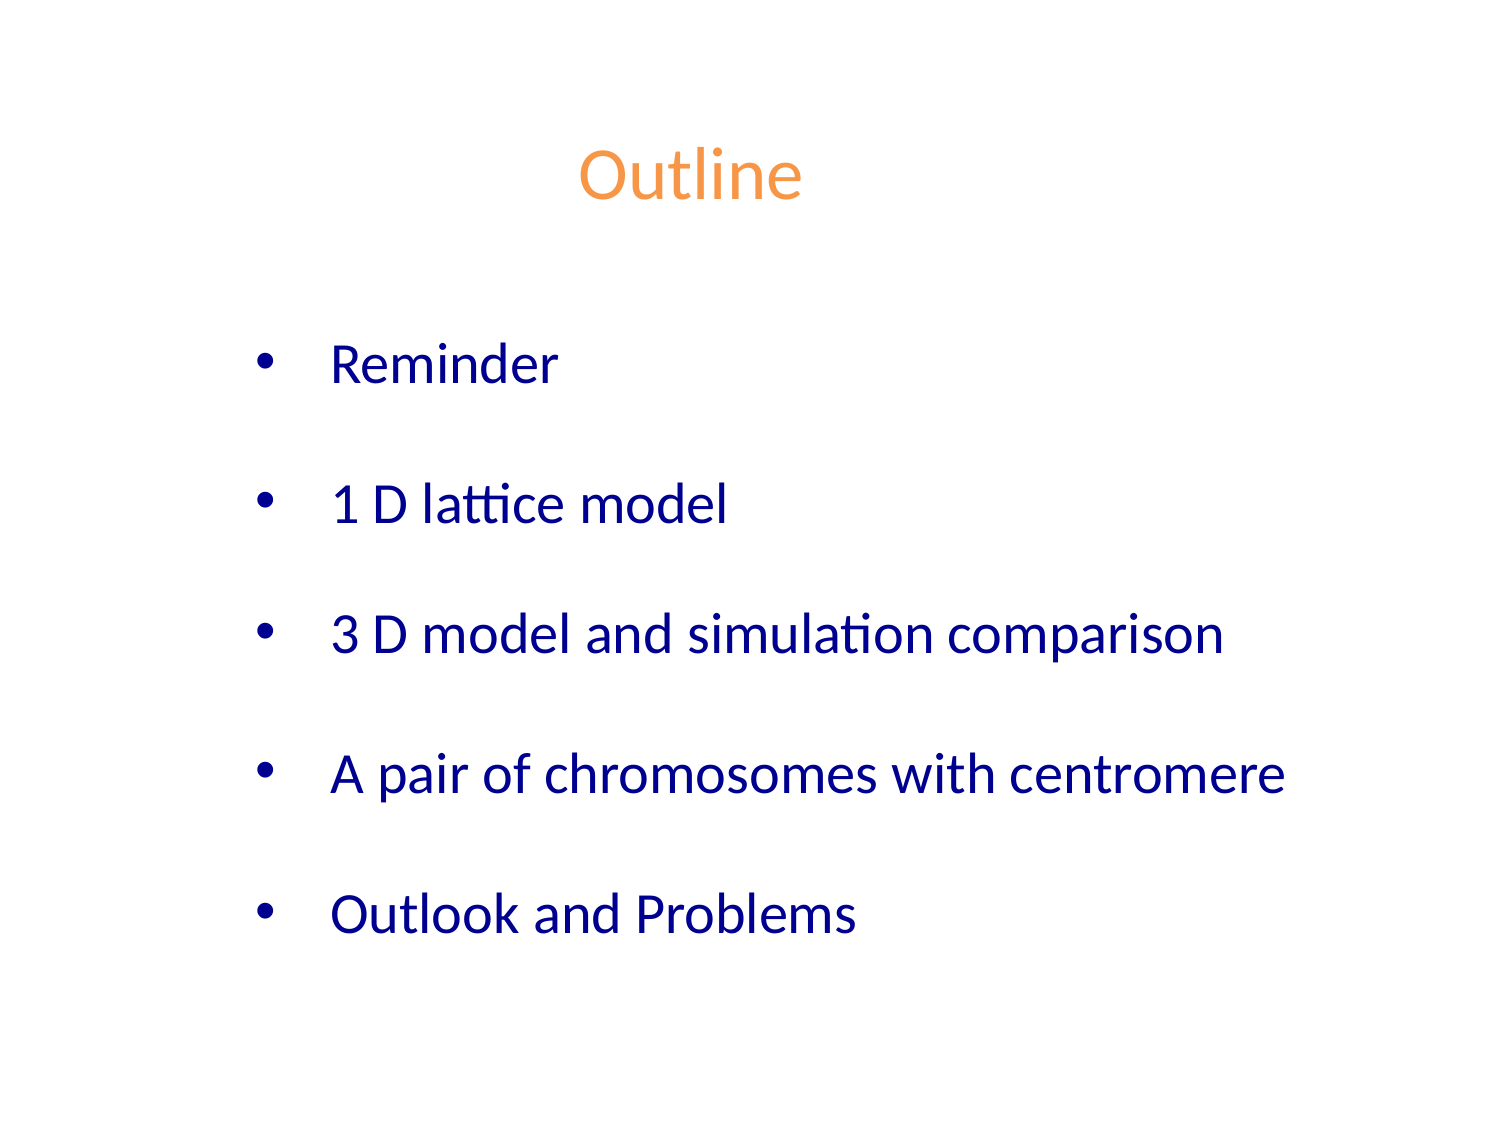

Outline
Reminder

1 D lattice model

3 D model and simulation comparison

A pair of chromosomes with centromere

Outlook and Problems